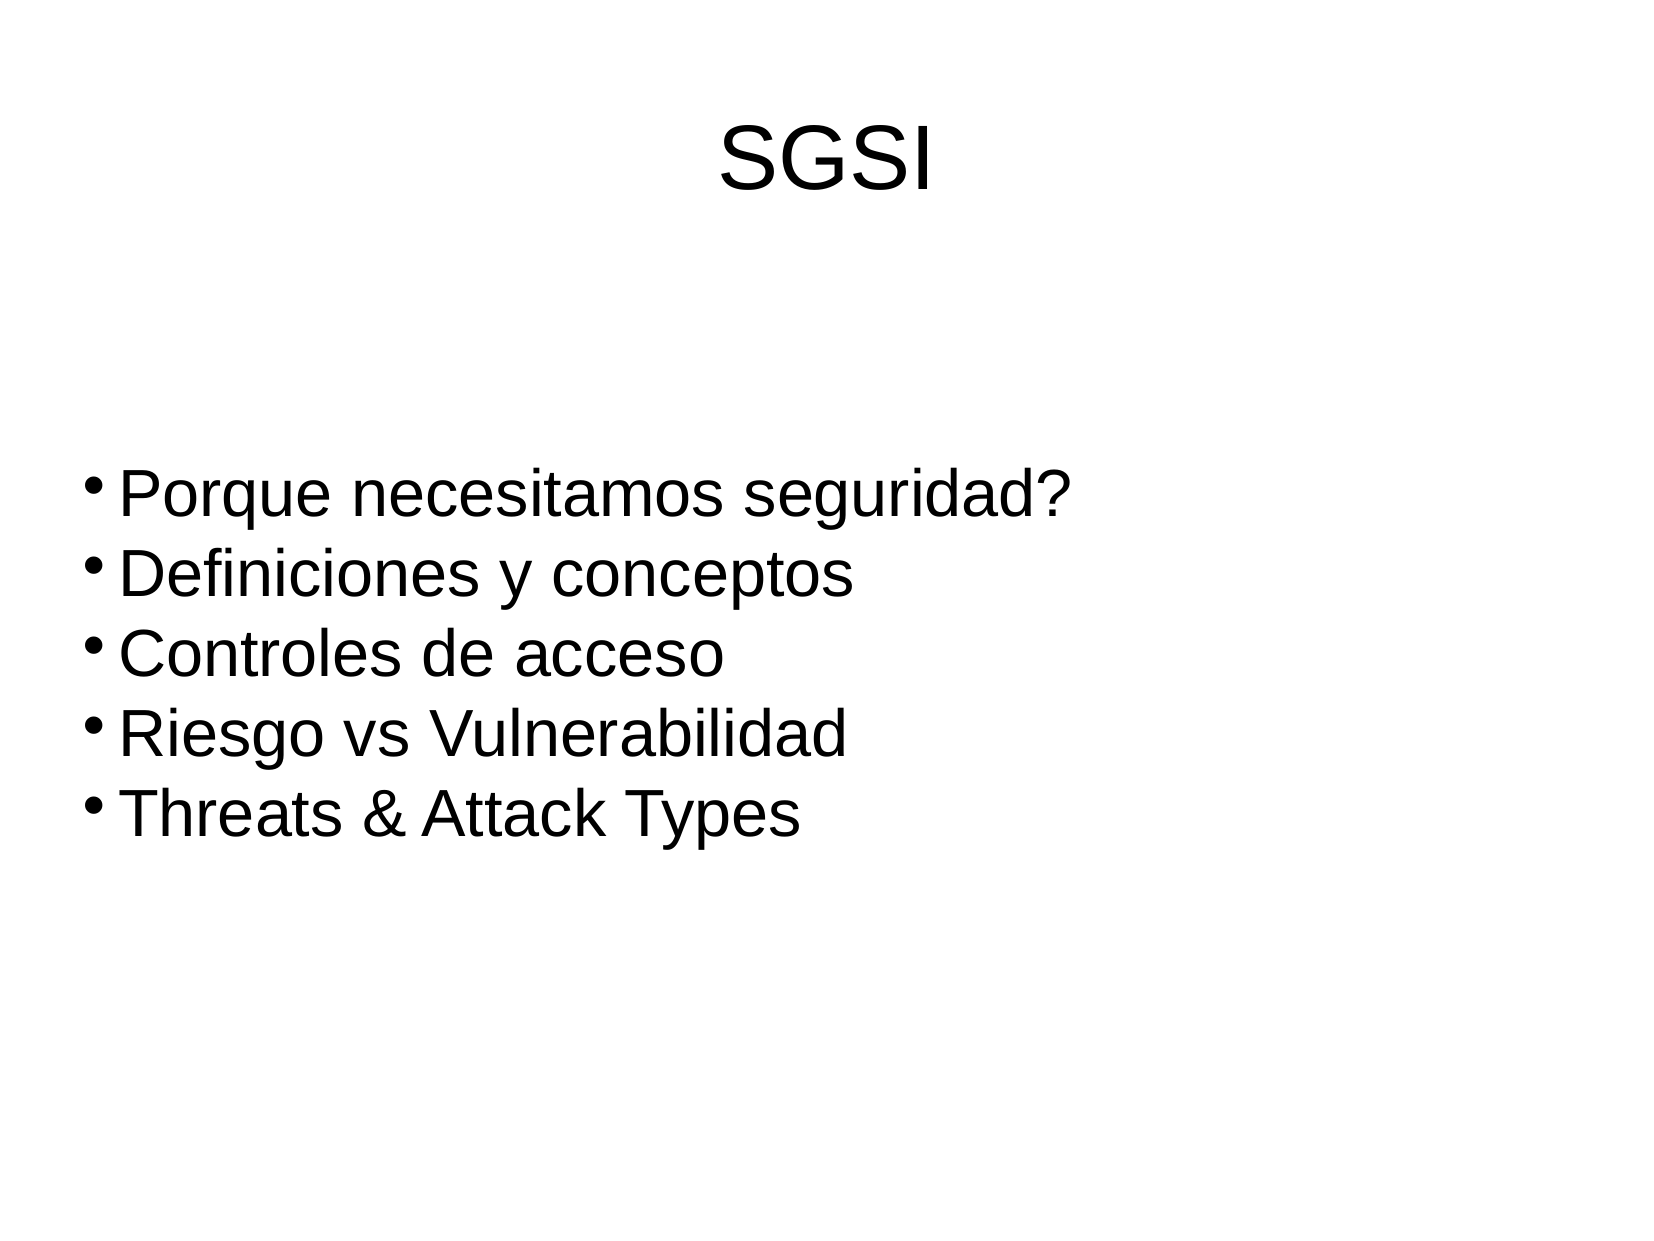

SGSI
Porque necesitamos seguridad?
Definiciones y conceptos
Controles de acceso
Riesgo vs Vulnerabilidad
Threats & Attack Types